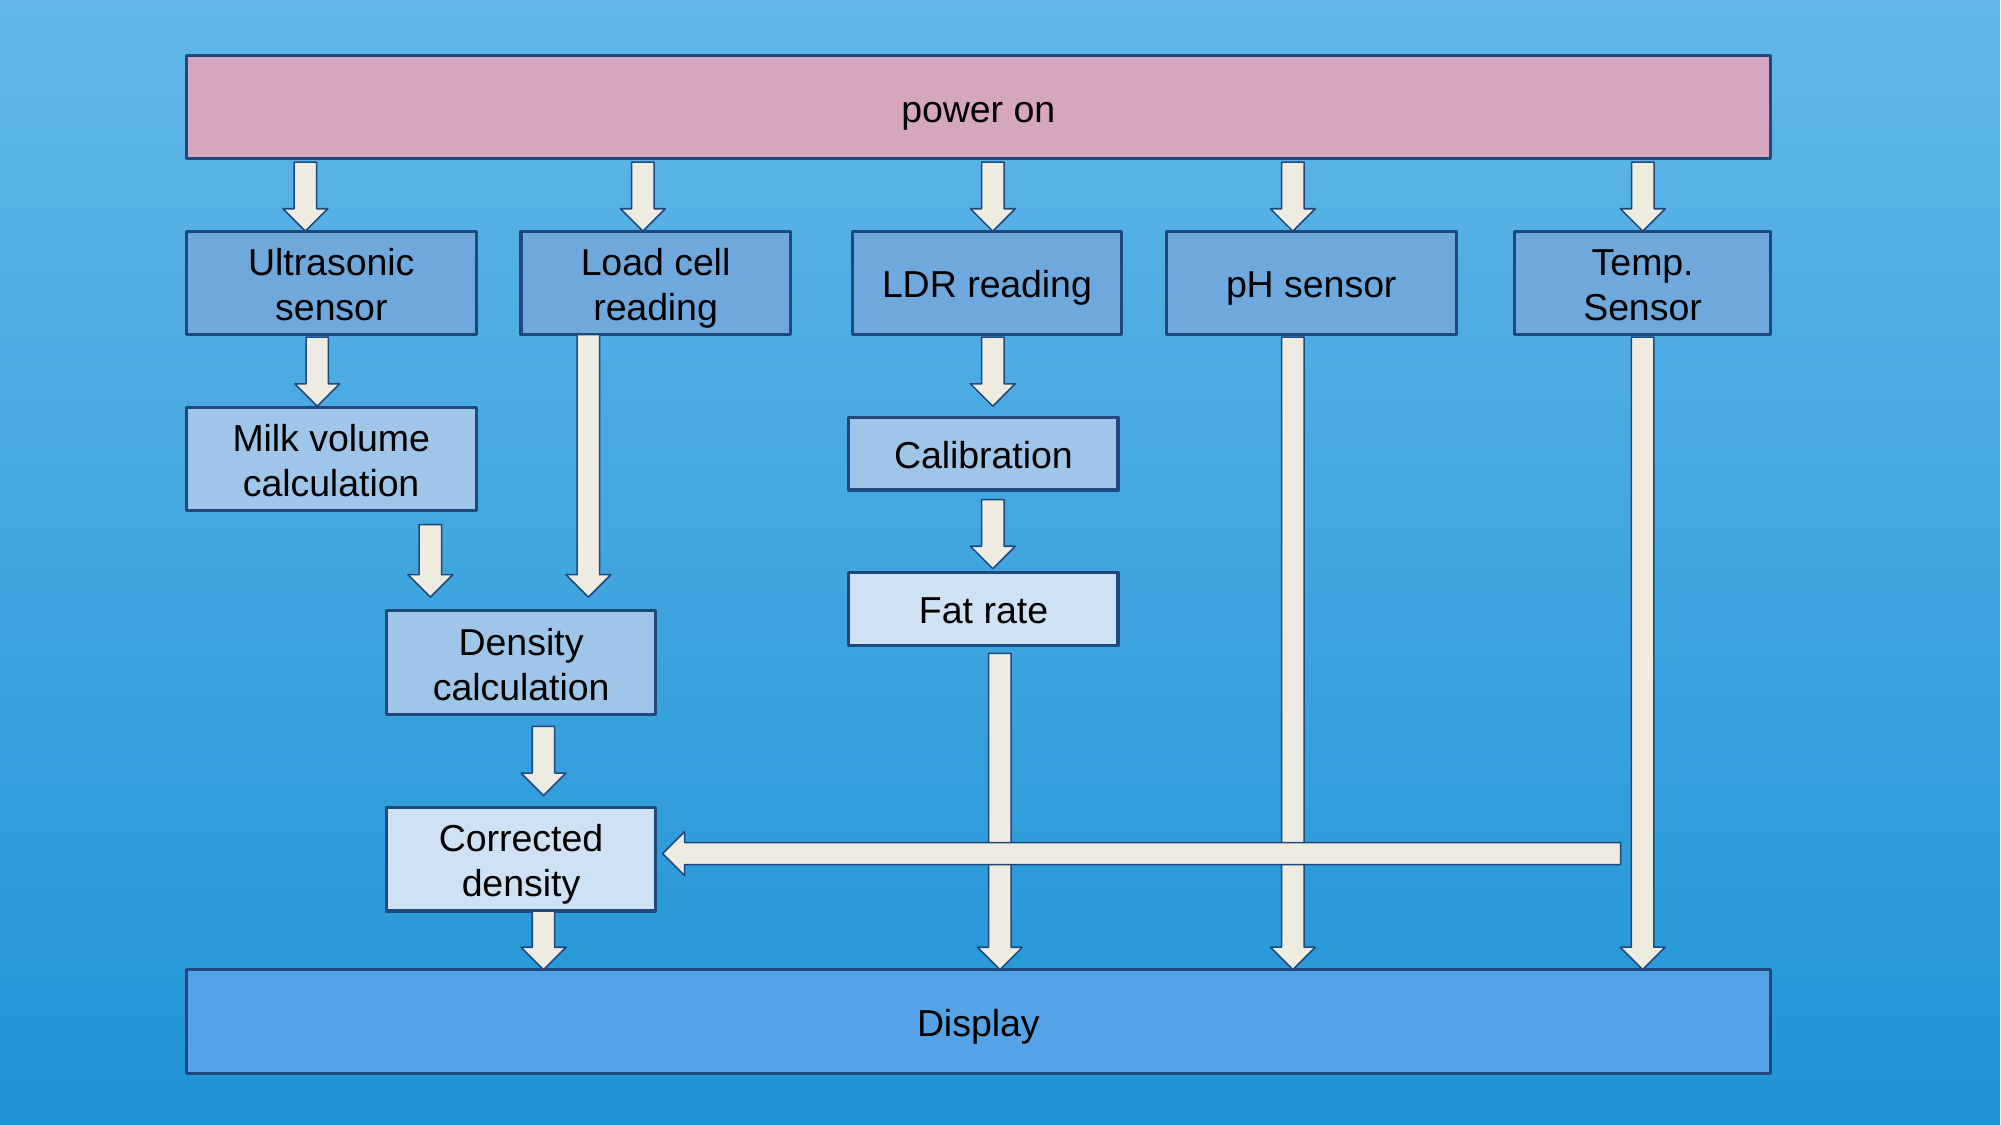

power on

Ultrasonic sensor
Load cell reading
LDR reading
pH sensor
Temp. Sensor

Milk volume calculation
Calibration

Fat rate
Density calculation

Corrected density

Display